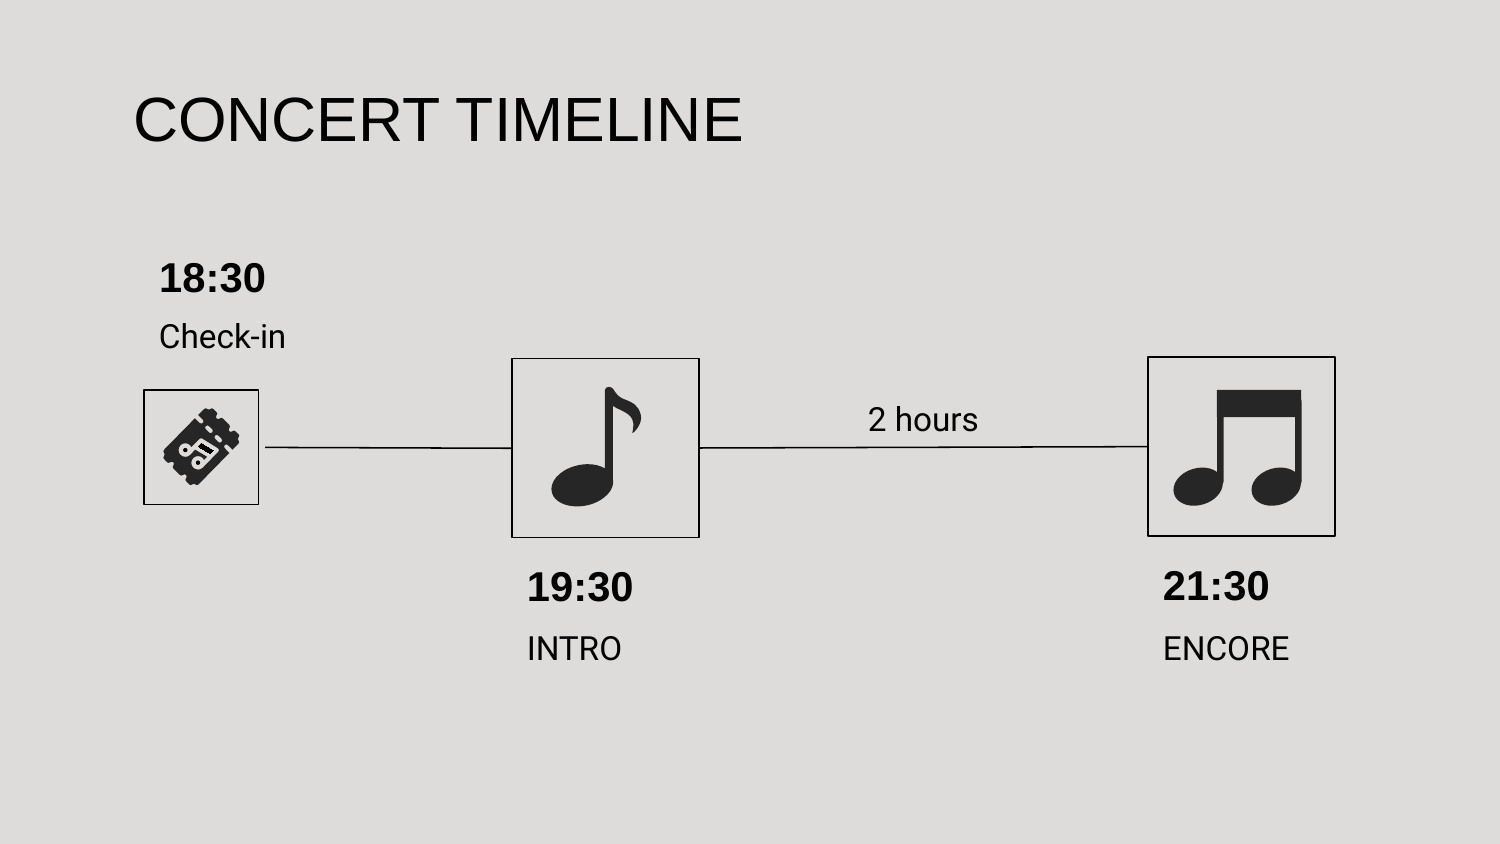

# CONCERT TIMELINE
18:30
Check-in

2 hours

21:30
19:30
INTRO
ENCORE